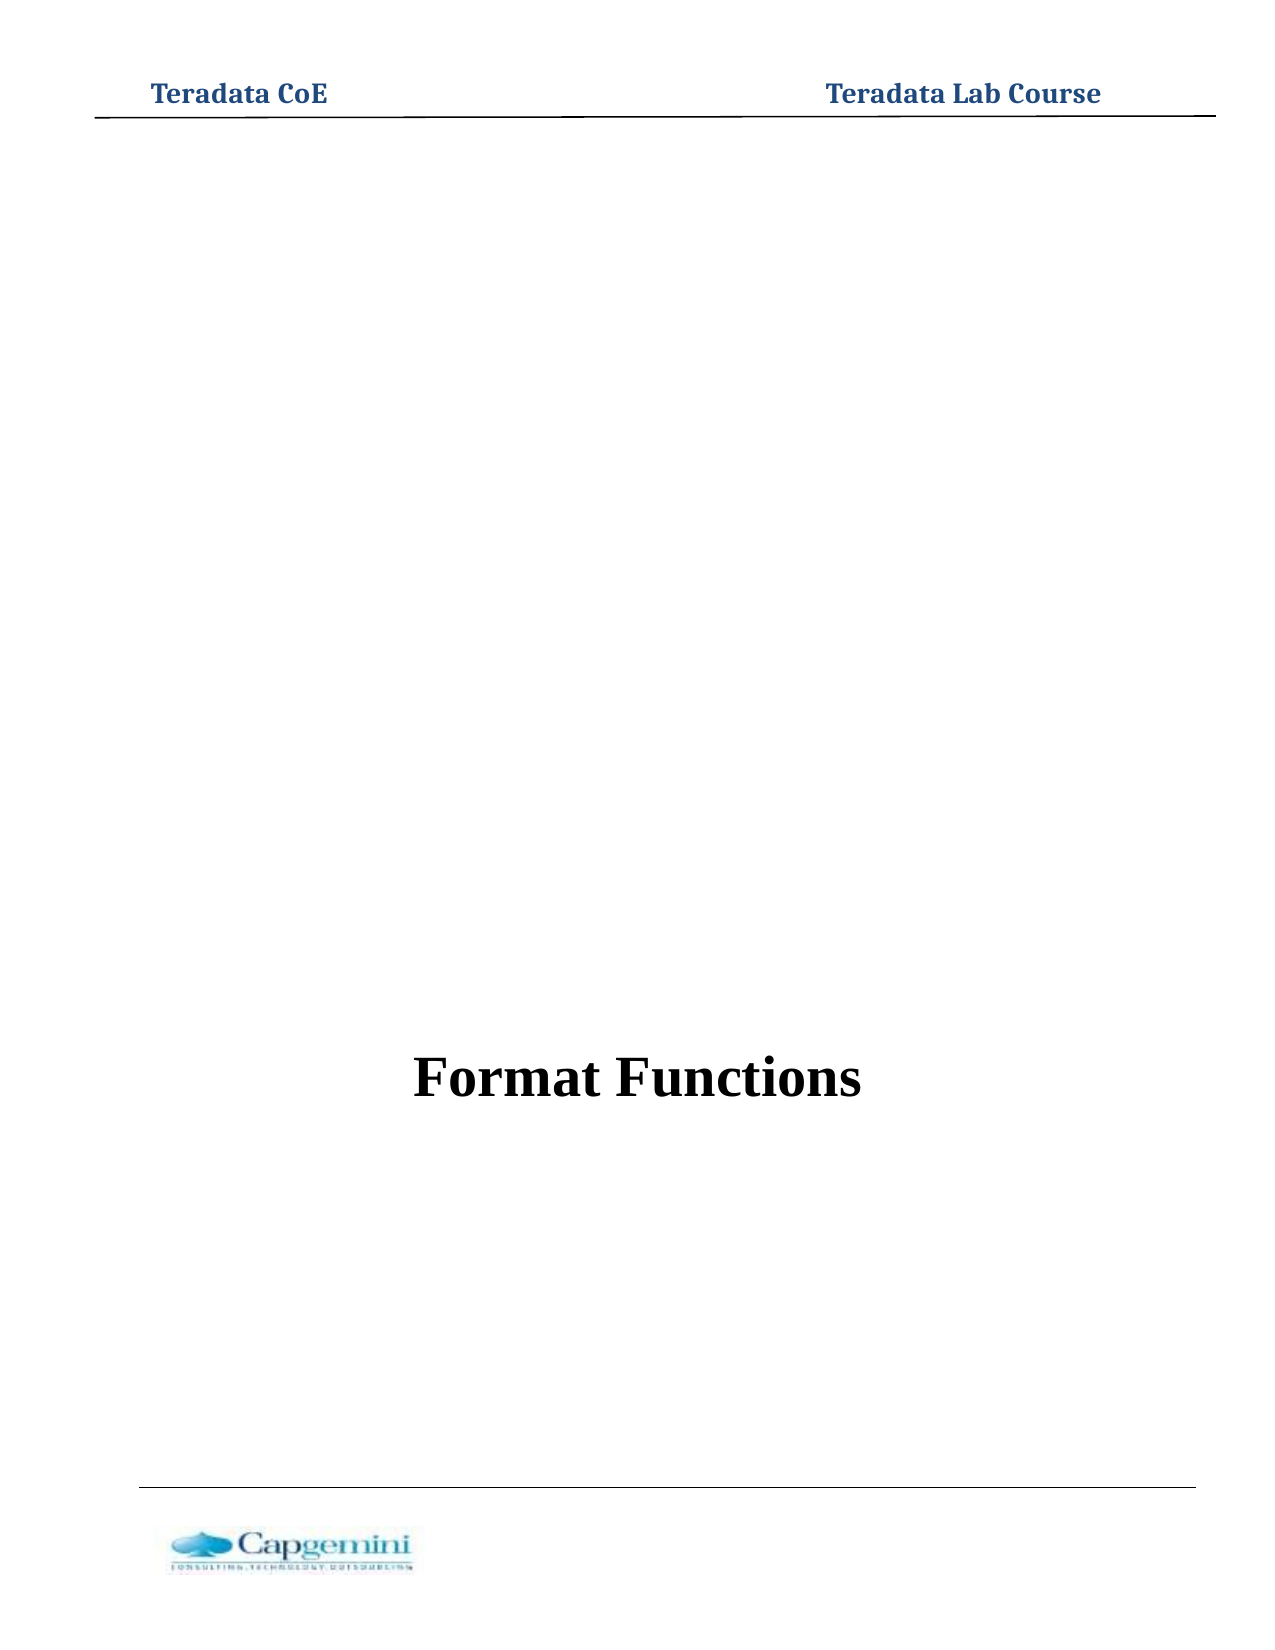

Teradata CoE
Teradata Lab Course

Format Functions